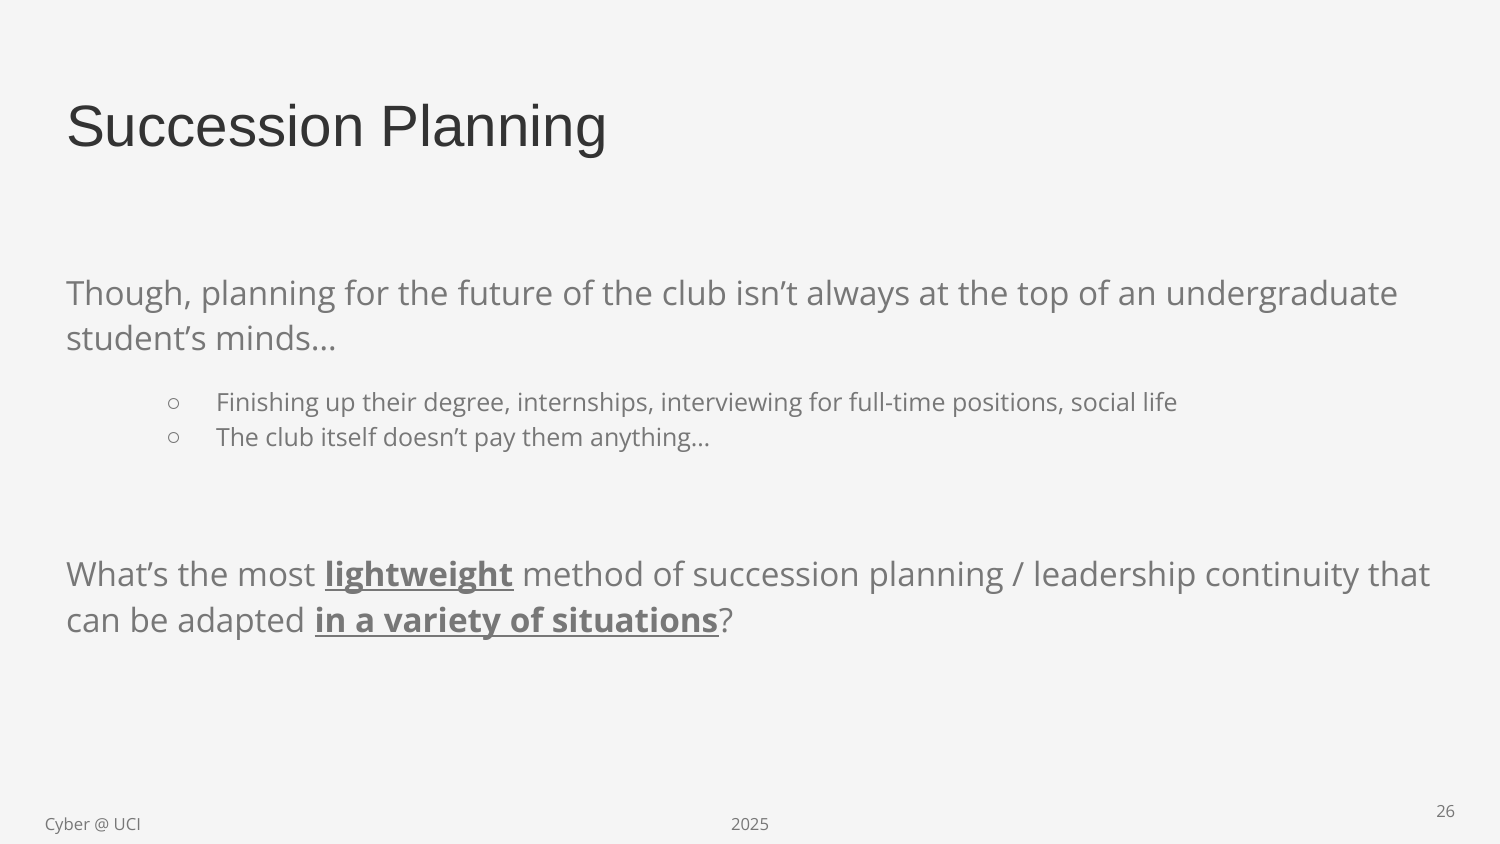

# Succession Planning

Though, planning for the future of the club isn’t always at the top of an undergraduate student’s minds…
Finishing up their degree, internships, interviewing for full-time positions, social life
The club itself doesn’t pay them anything…

What’s the most lightweight method of succession planning / leadership continuity that can be adapted in a variety of situations?

26
Cyber @ UCI
2025